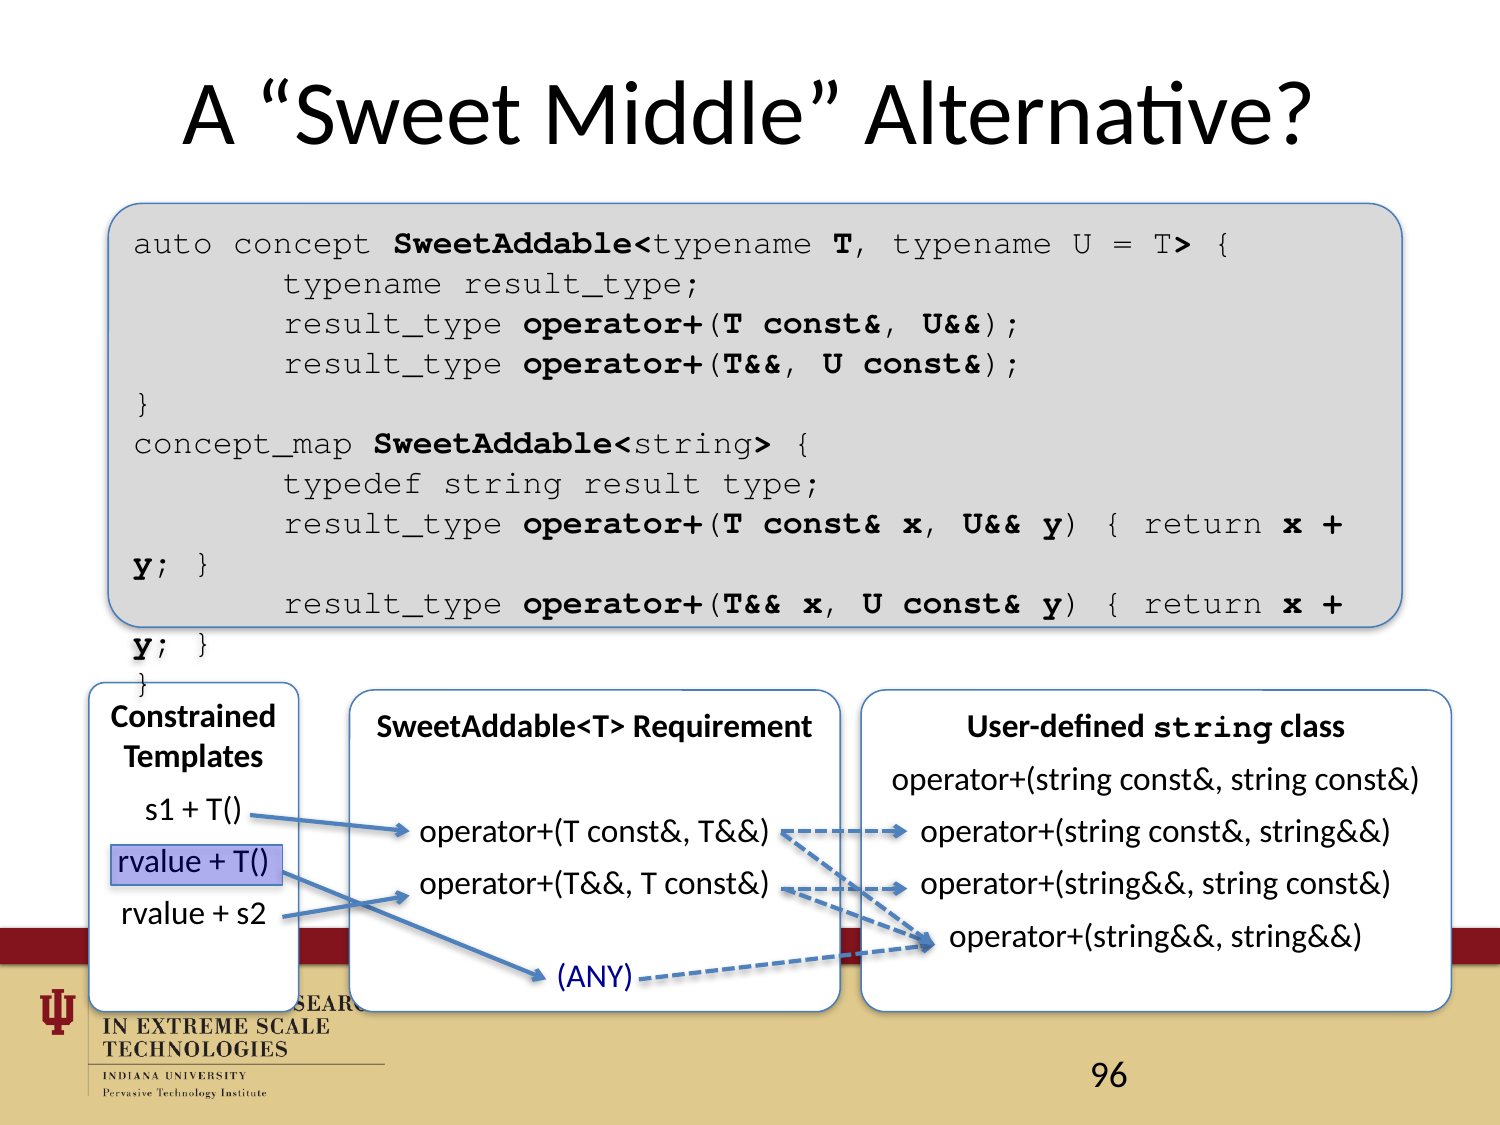

# A “Sweet Middle” Alternative?

auto concept SweetAddable<typename T, typename U = T> {
	typename result_type;
	result_type operator+(T const&, U&&);
	result_type operator+(T&&, U const&);
}
concept_map SweetAddable<string> {
	typedef string result type;
 	result_type operator+(T const& x, U&& y) { return x + y; }
	result_type operator+(T&& x, U const& y) { return x + y; }
}

Constrained Templates

s1 + T()

rvalue + T()

rvalue + s2

SweetAddable<T> Requirement

operator+(T const&, T&&)

operator+(T&&, T const&)

(ANY)
User-defined string class

operator+(string const&, string const&)

operator+(string const&, string&&)

operator+(string&&, string const&)

operator+(string&&, string&&)

96